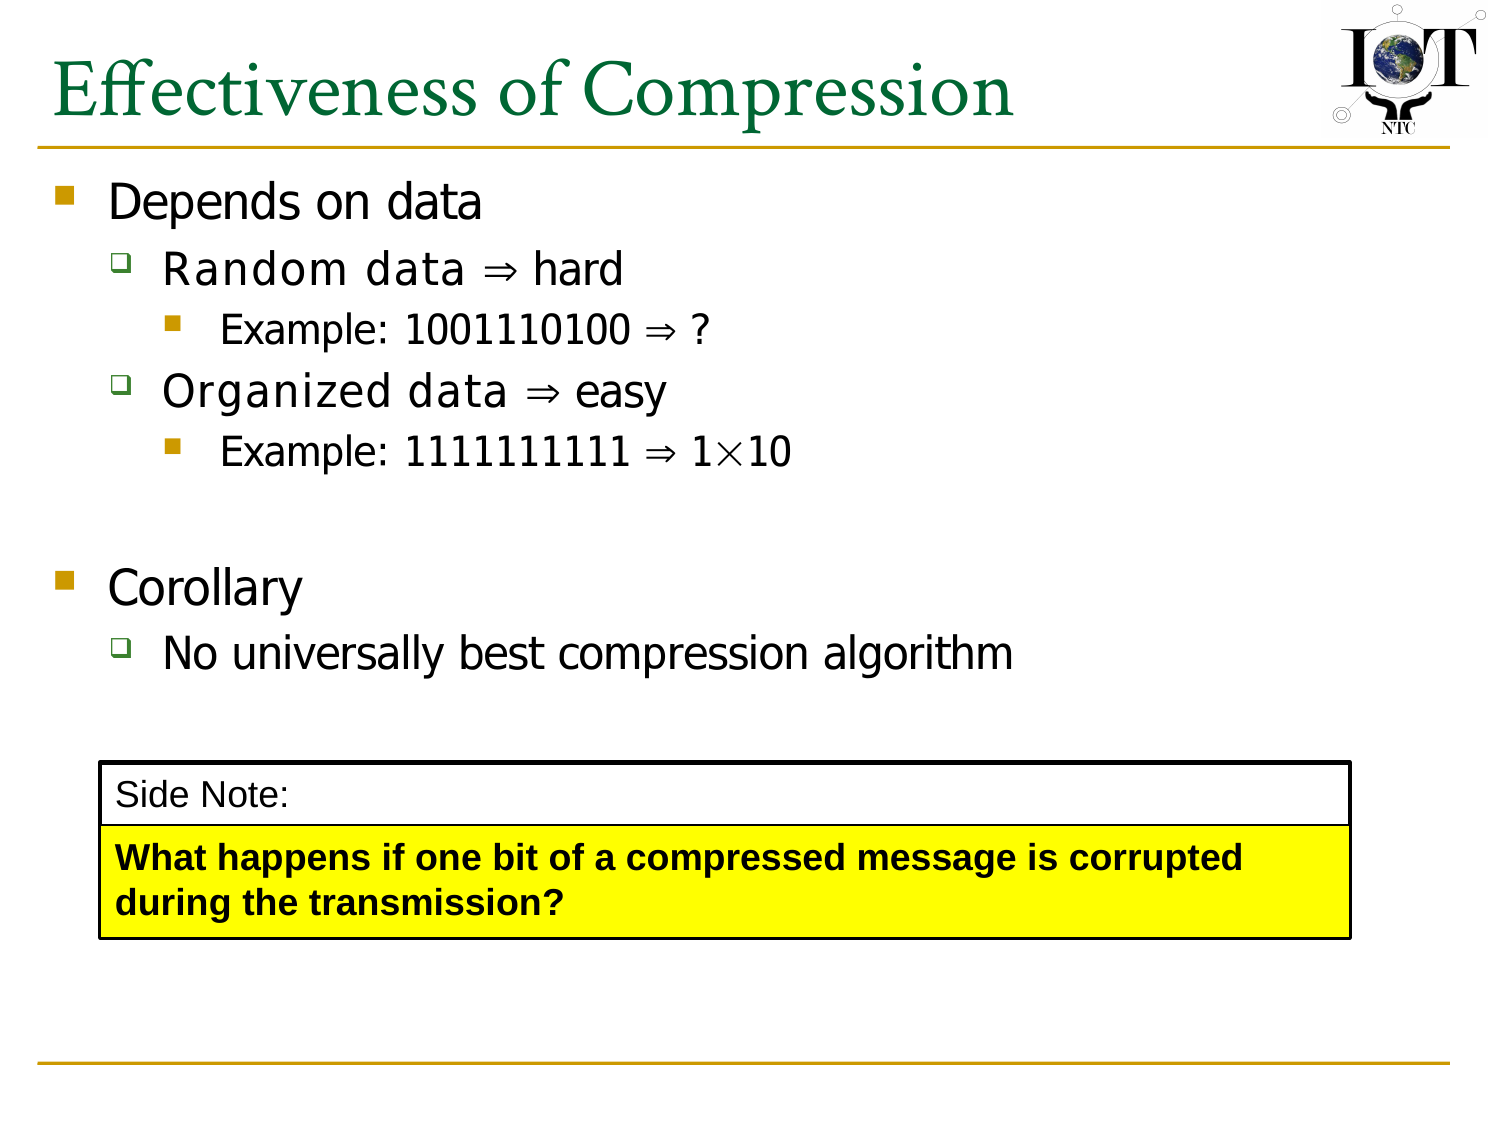

# Effectiveness of Compression
Depends on data
Random data ⇒ hard
Example: 1001110100 ⇒ ?
Organized data ⇒ easy
Example: 1111111111 ⇒ 1×10

Corollary
No universally best compression algorithm
Side Note:
What happens if one bit of a compressed message is corrupted during the transmission?